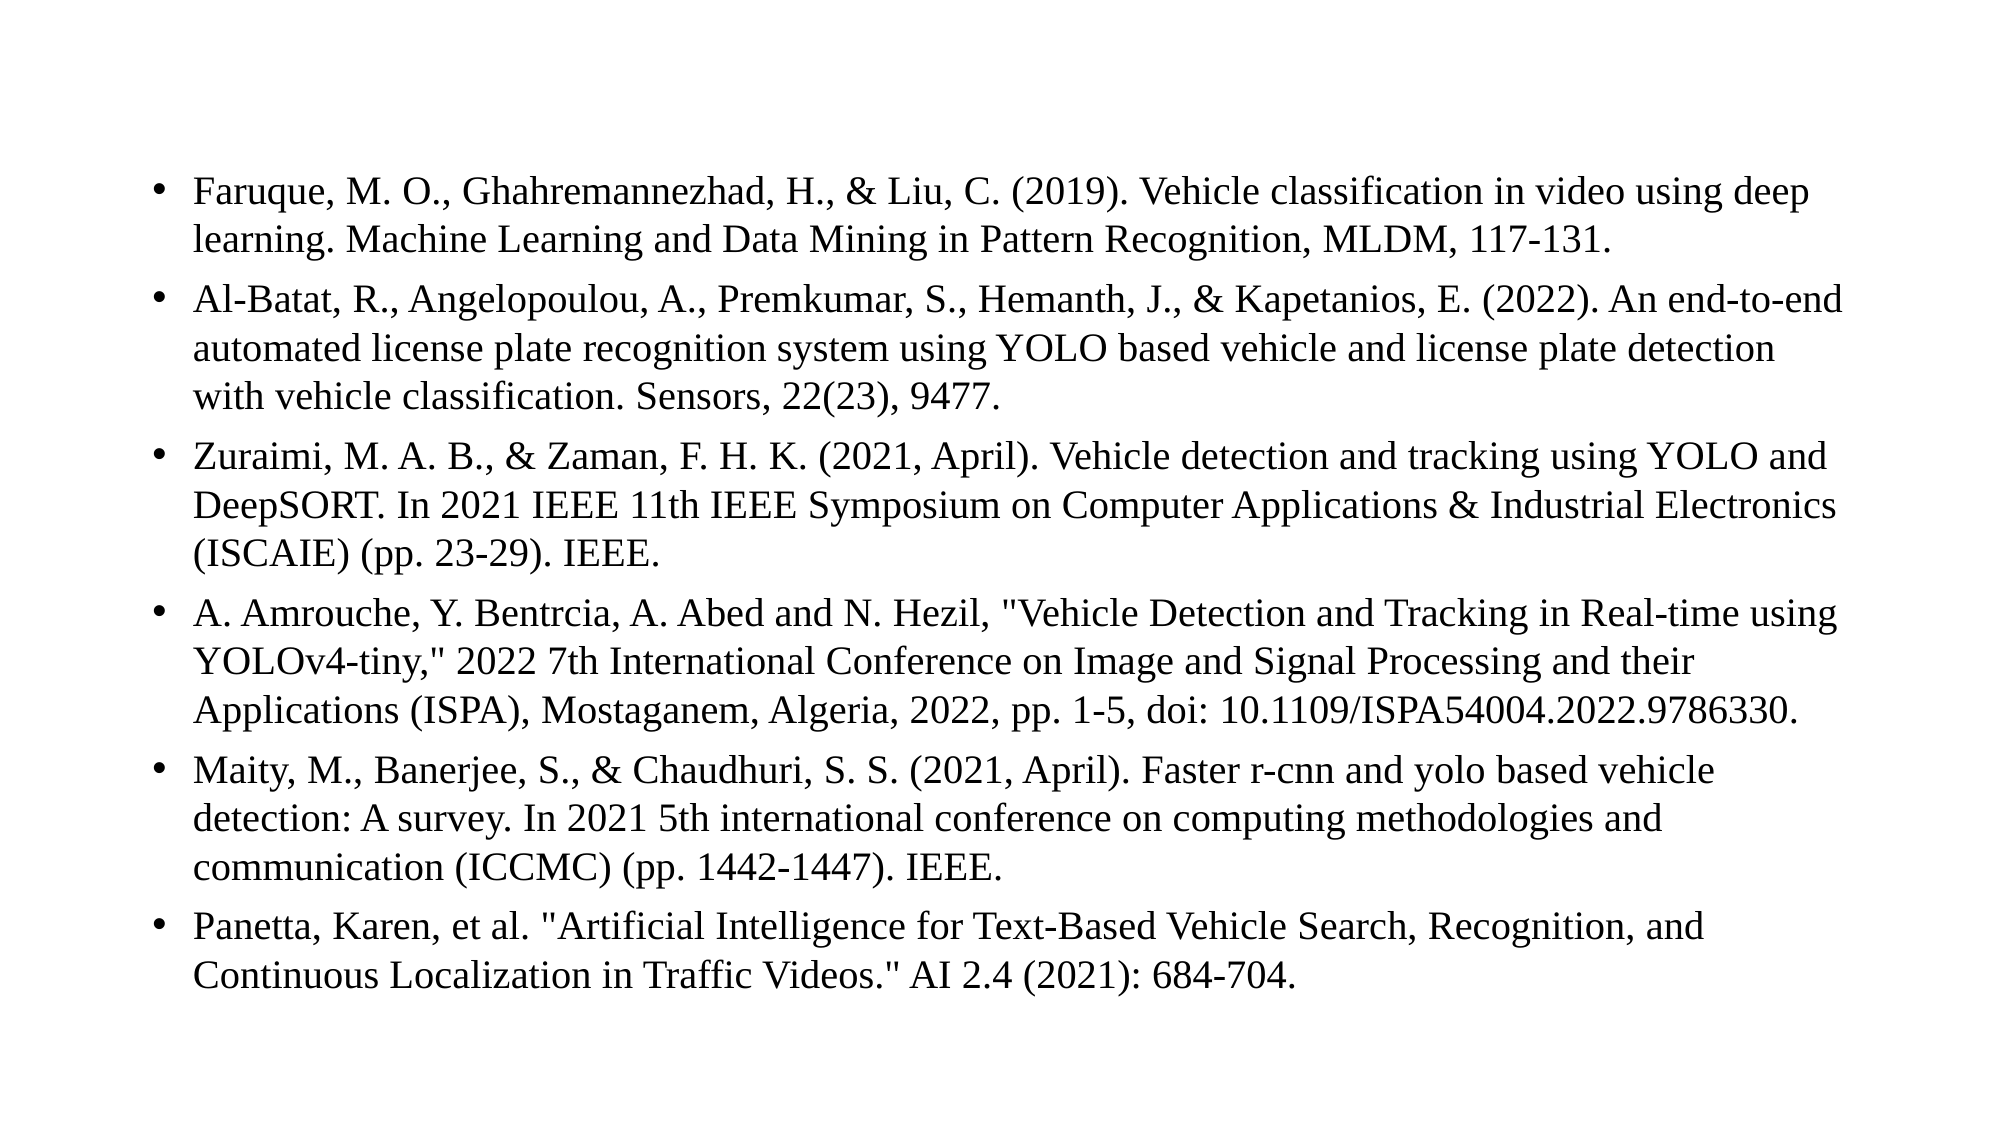

Faruque, M. O., Ghahremannezhad, H., & Liu, C. (2019). Vehicle classification in video using deep learning. Machine Learning and Data Mining in Pattern Recognition, MLDM, 117-131.
Al-Batat, R., Angelopoulou, A., Premkumar, S., Hemanth, J., & Kapetanios, E. (2022). An end-to-end automated license plate recognition system using YOLO based vehicle and license plate detection with vehicle classification. Sensors, 22(23), 9477.
Zuraimi, M. A. B., & Zaman, F. H. K. (2021, April). Vehicle detection and tracking using YOLO and DeepSORT. In 2021 IEEE 11th IEEE Symposium on Computer Applications & Industrial Electronics (ISCAIE) (pp. 23-29). IEEE.
A. Amrouche, Y. Bentrcia, A. Abed and N. Hezil, "Vehicle Detection and Tracking in Real-time using YOLOv4-tiny," 2022 7th International Conference on Image and Signal Processing and their Applications (ISPA), Mostaganem, Algeria, 2022, pp. 1-5, doi: 10.1109/ISPA54004.2022.9786330.
Maity, M., Banerjee, S., & Chaudhuri, S. S. (2021, April). Faster r-cnn and yolo based vehicle detection: A survey. In 2021 5th international conference on computing methodologies and communication (ICCMC) (pp. 1442-1447). IEEE.
Panetta, Karen, et al. "Artificial Intelligence for Text-Based Vehicle Search, Recognition, and Continuous Localization in Traffic Videos." AI 2.4 (2021): 684-704.